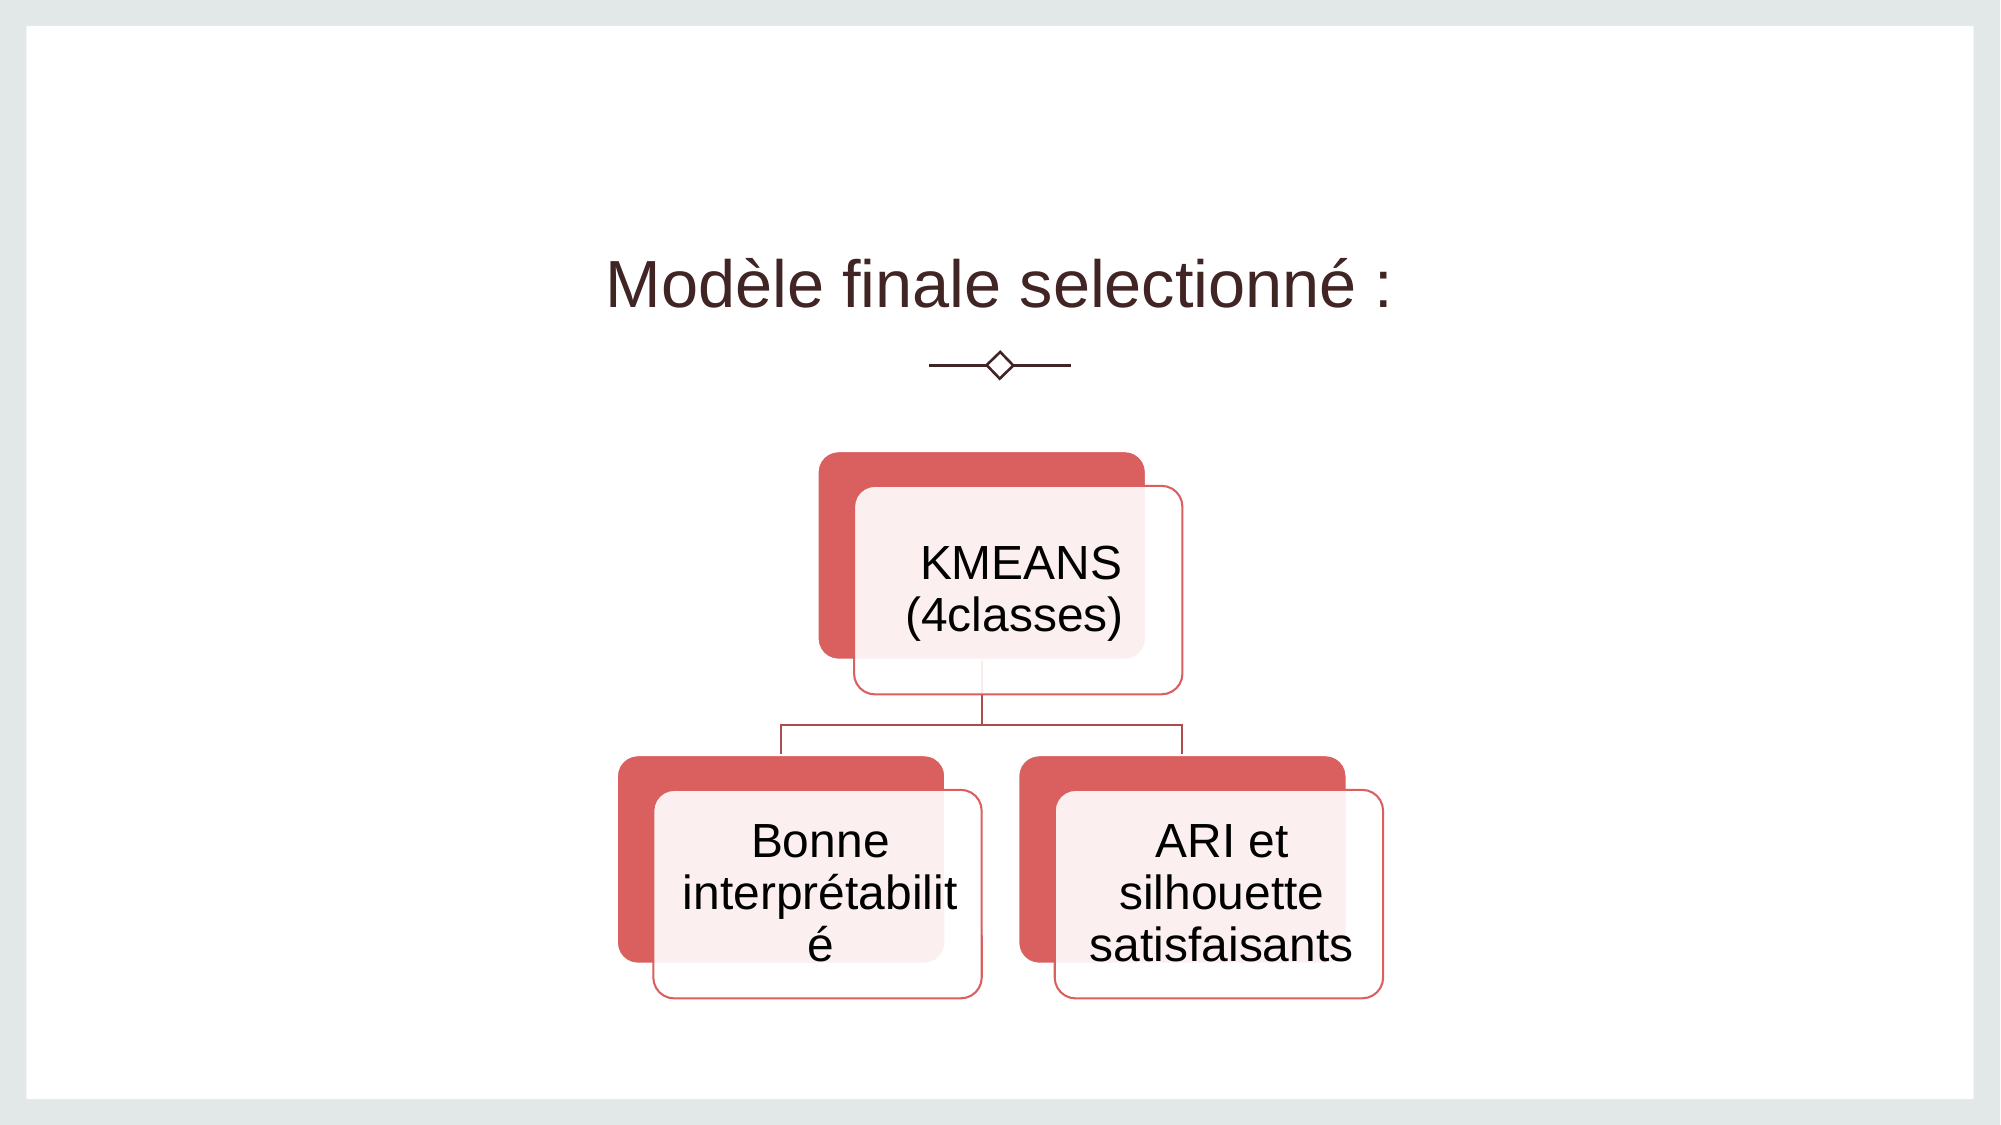

# Modèle finale selectionné :

KMEANS (4classes)
Bonne interprétabilité
ARI et silhouette satisfaisants